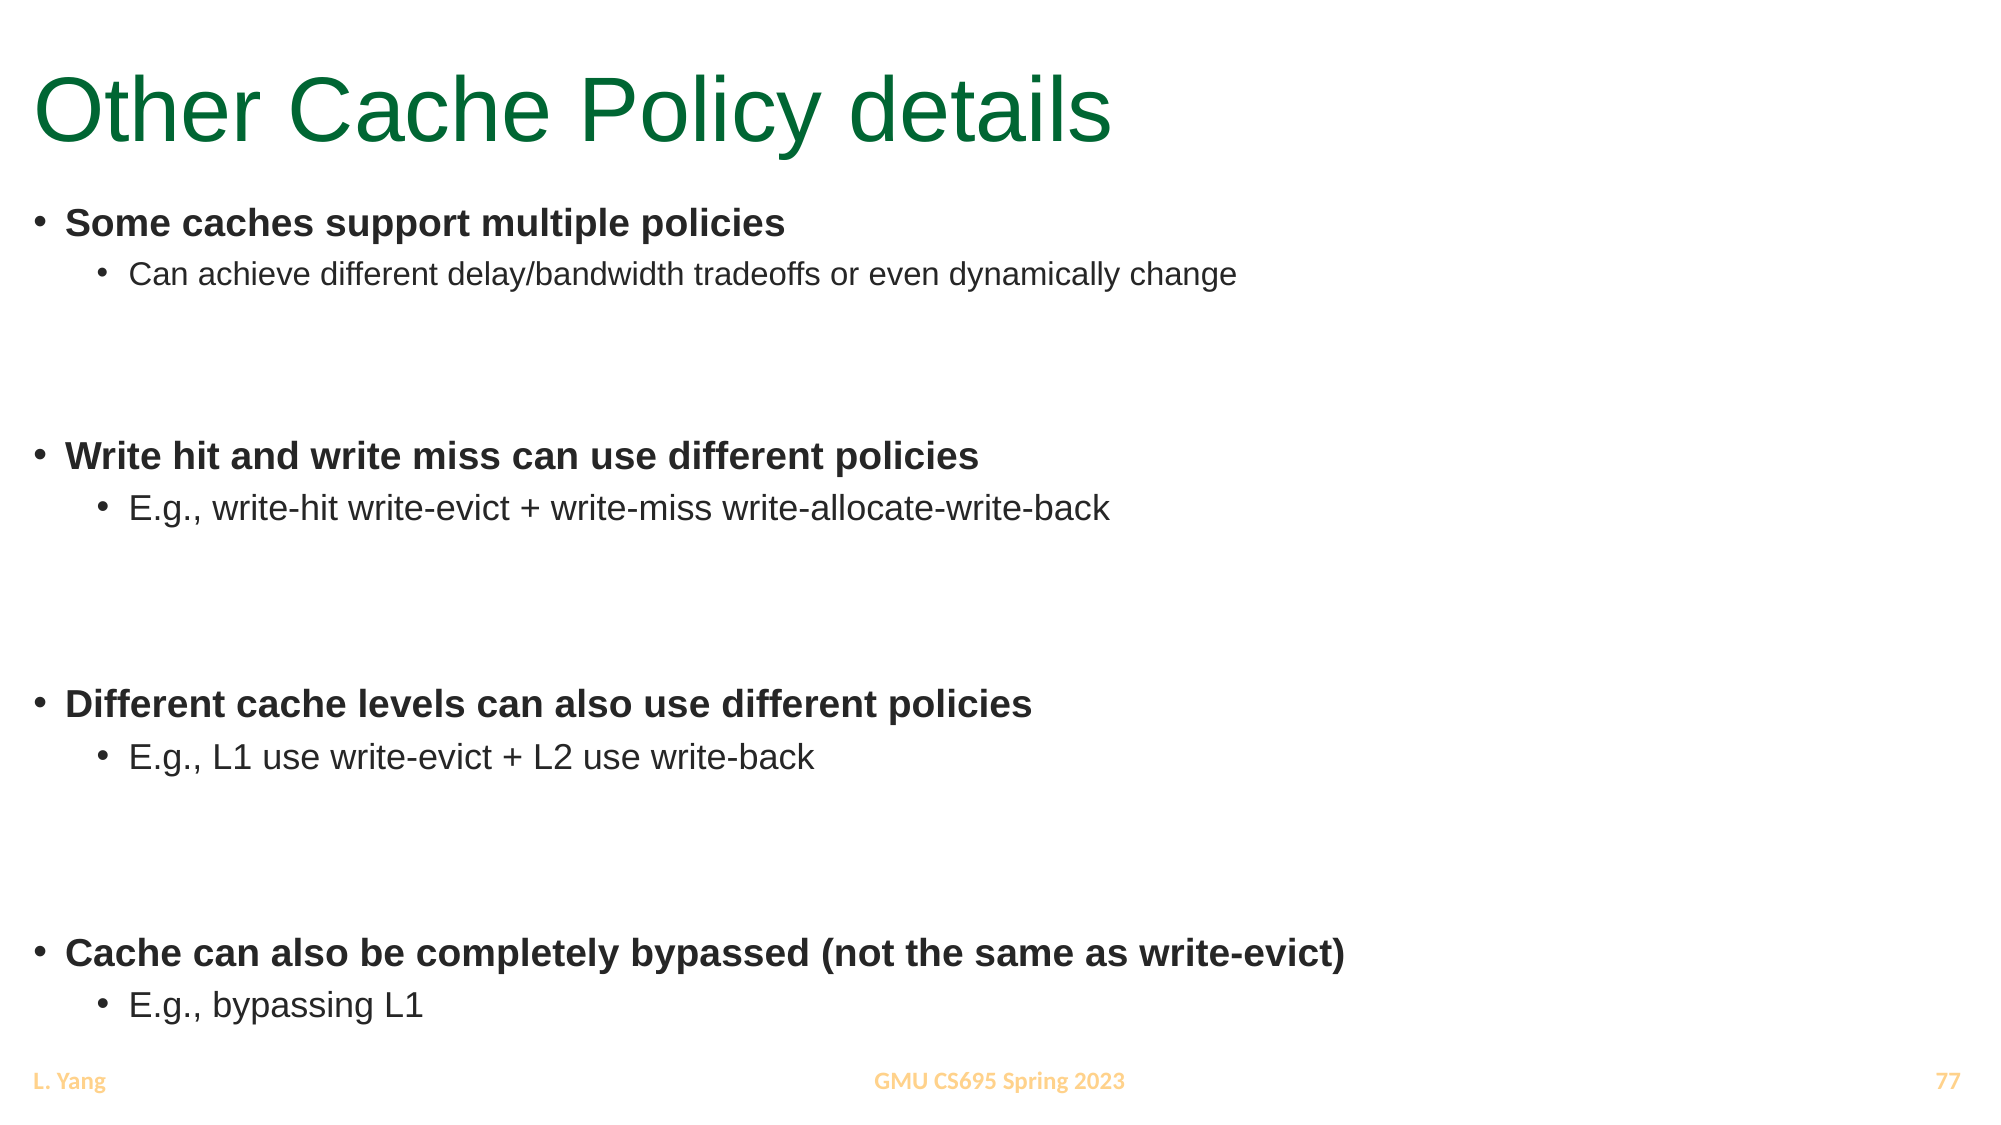

# Other Cache Policy details
Some caches support multiple policies
Can achieve different delay/bandwidth tradeoffs or even dynamically change

Write hit and write miss can use different policies
E.g., write-hit write-evict + write-miss write-allocate-write-back

Different cache levels can also use different policies
E.g., L1 use write-evict + L2 use write-back

Cache can also be completely bypassed (not the same as write-evict)
E.g., bypassing L1

77
GMU CS695 Spring 2023
L. Yang